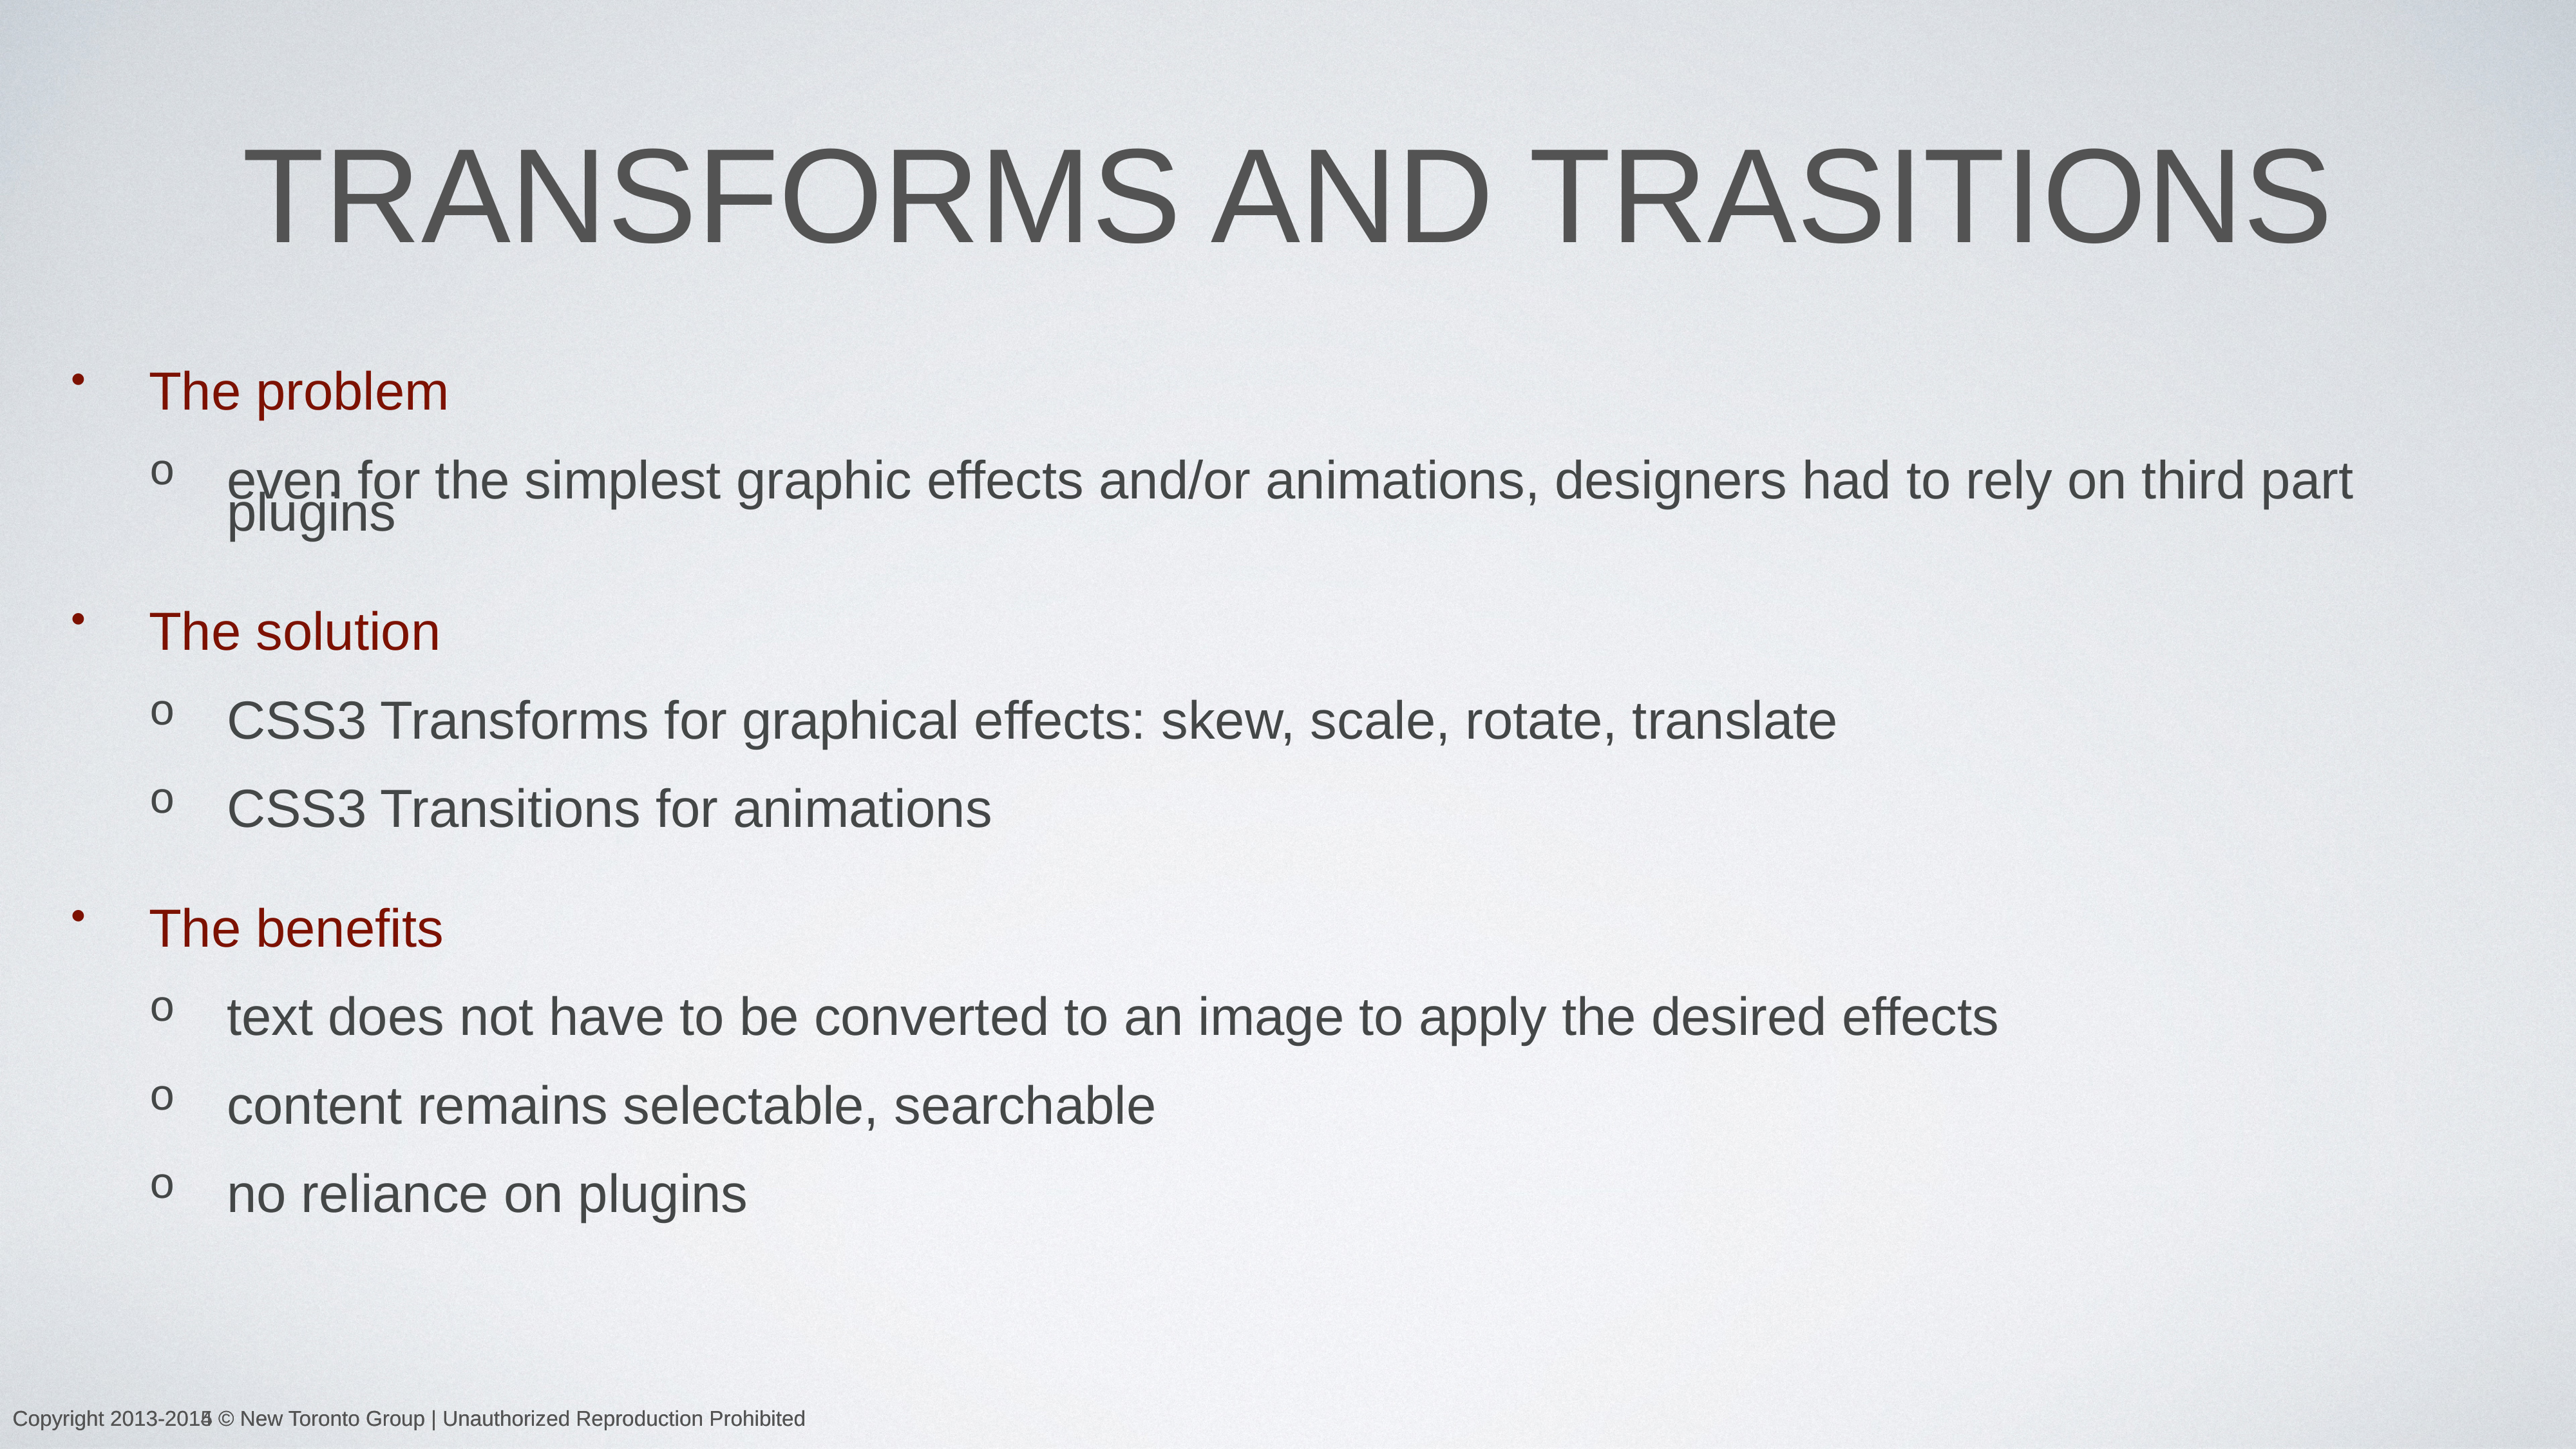

# Transforms and trasitions
The problem
even for the simplest graphic effects and/or animations, designers had to rely on third part plugins
The solution
CSS3 Transforms for graphical effects: skew, scale, rotate, translate
CSS3 Transitions for animations
The benefits
text does not have to be converted to an image to apply the desired effects
content remains selectable, searchable
no reliance on plugins